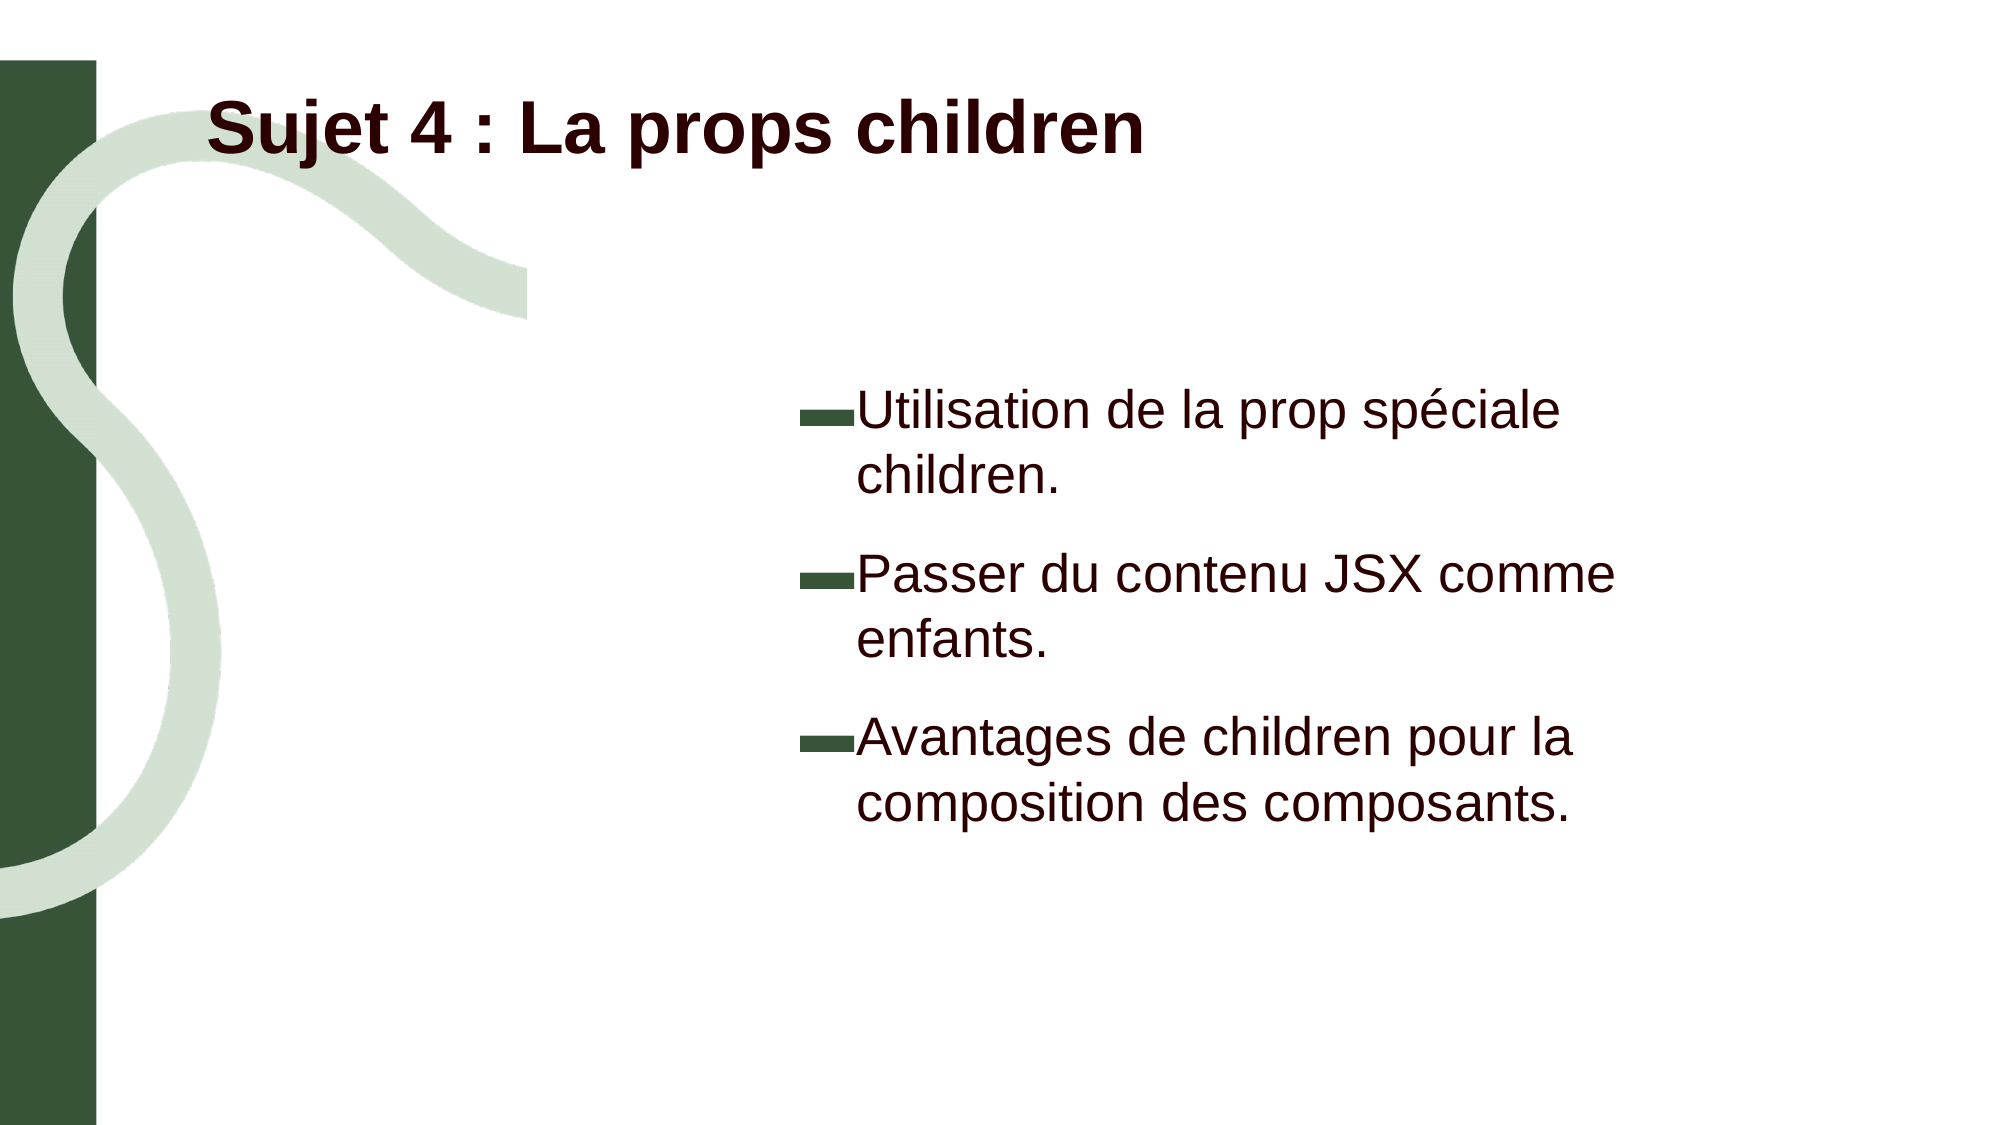

# Sujet 4 : La props children
Utilisation de la prop spéciale children.
Passer du contenu JSX comme enfants.
Avantages de children pour la composition des composants.